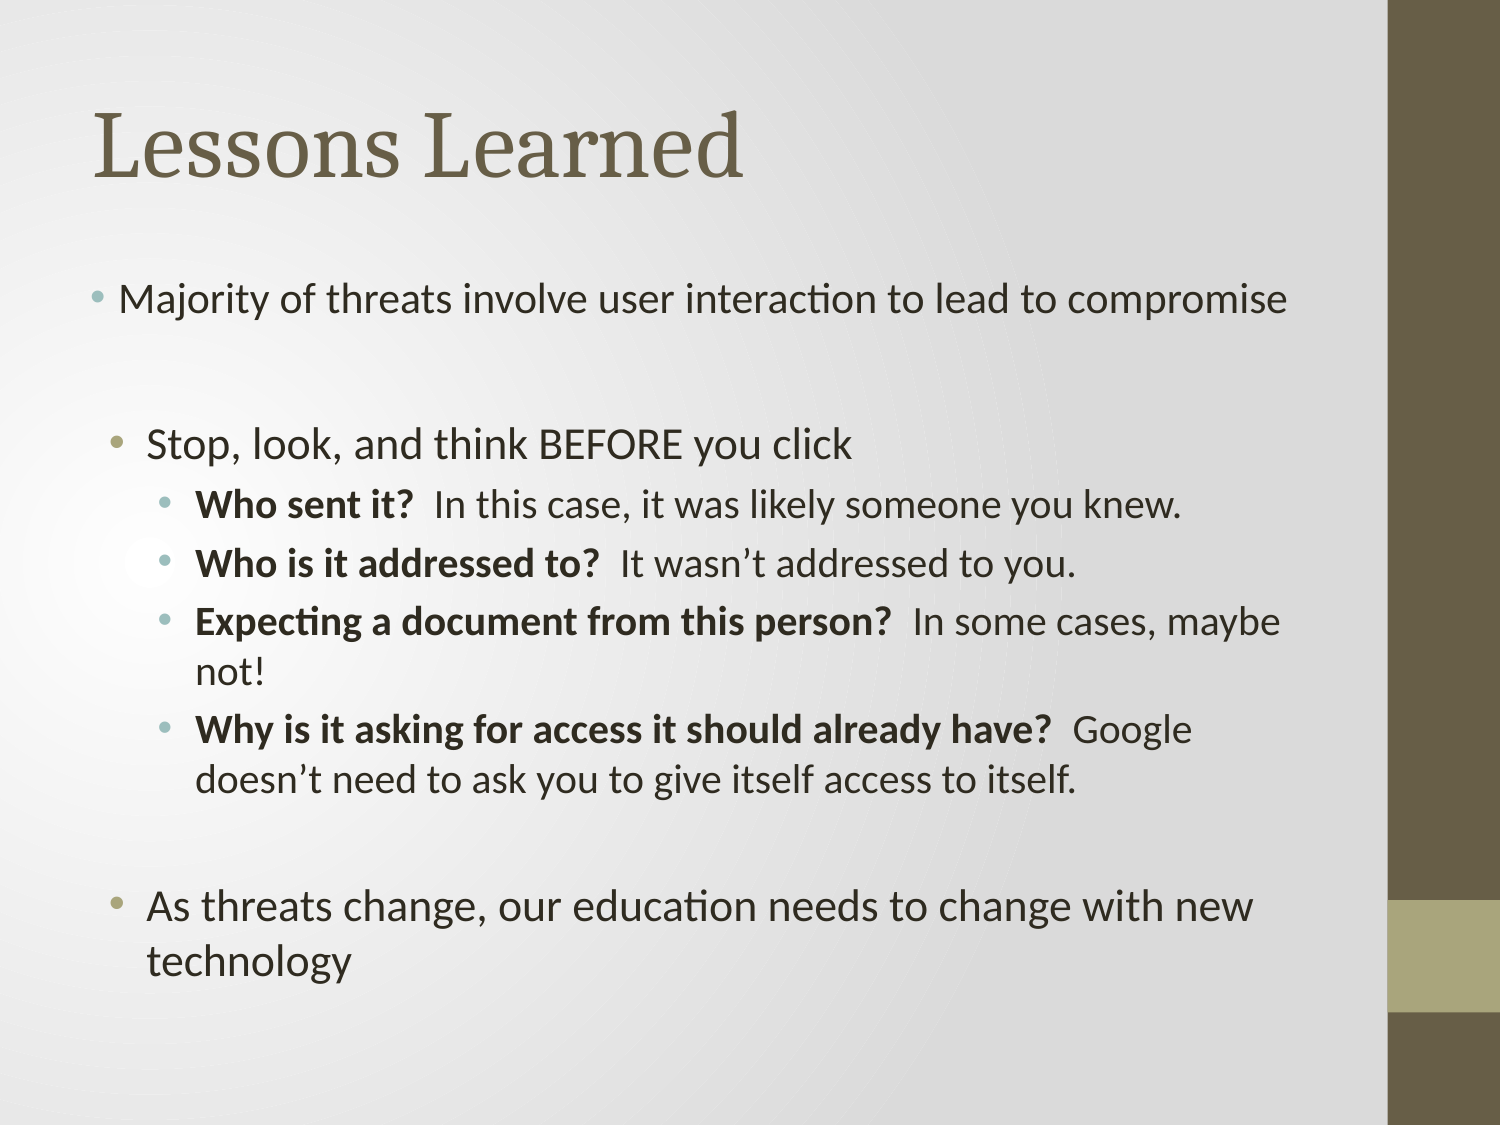

# Lessons Learned
Majority of threats involve user interaction to lead to compromise

Stop, look, and think BEFORE you click
Who sent it?  In this case, it was likely someone you knew.
Who is it addressed to?  It wasn’t addressed to you.
Expecting a document from this person?  In some cases, maybe not!
Why is it asking for access it should already have?  Google doesn’t need to ask you to give itself access to itself.

As threats change, our education needs to change with new technology